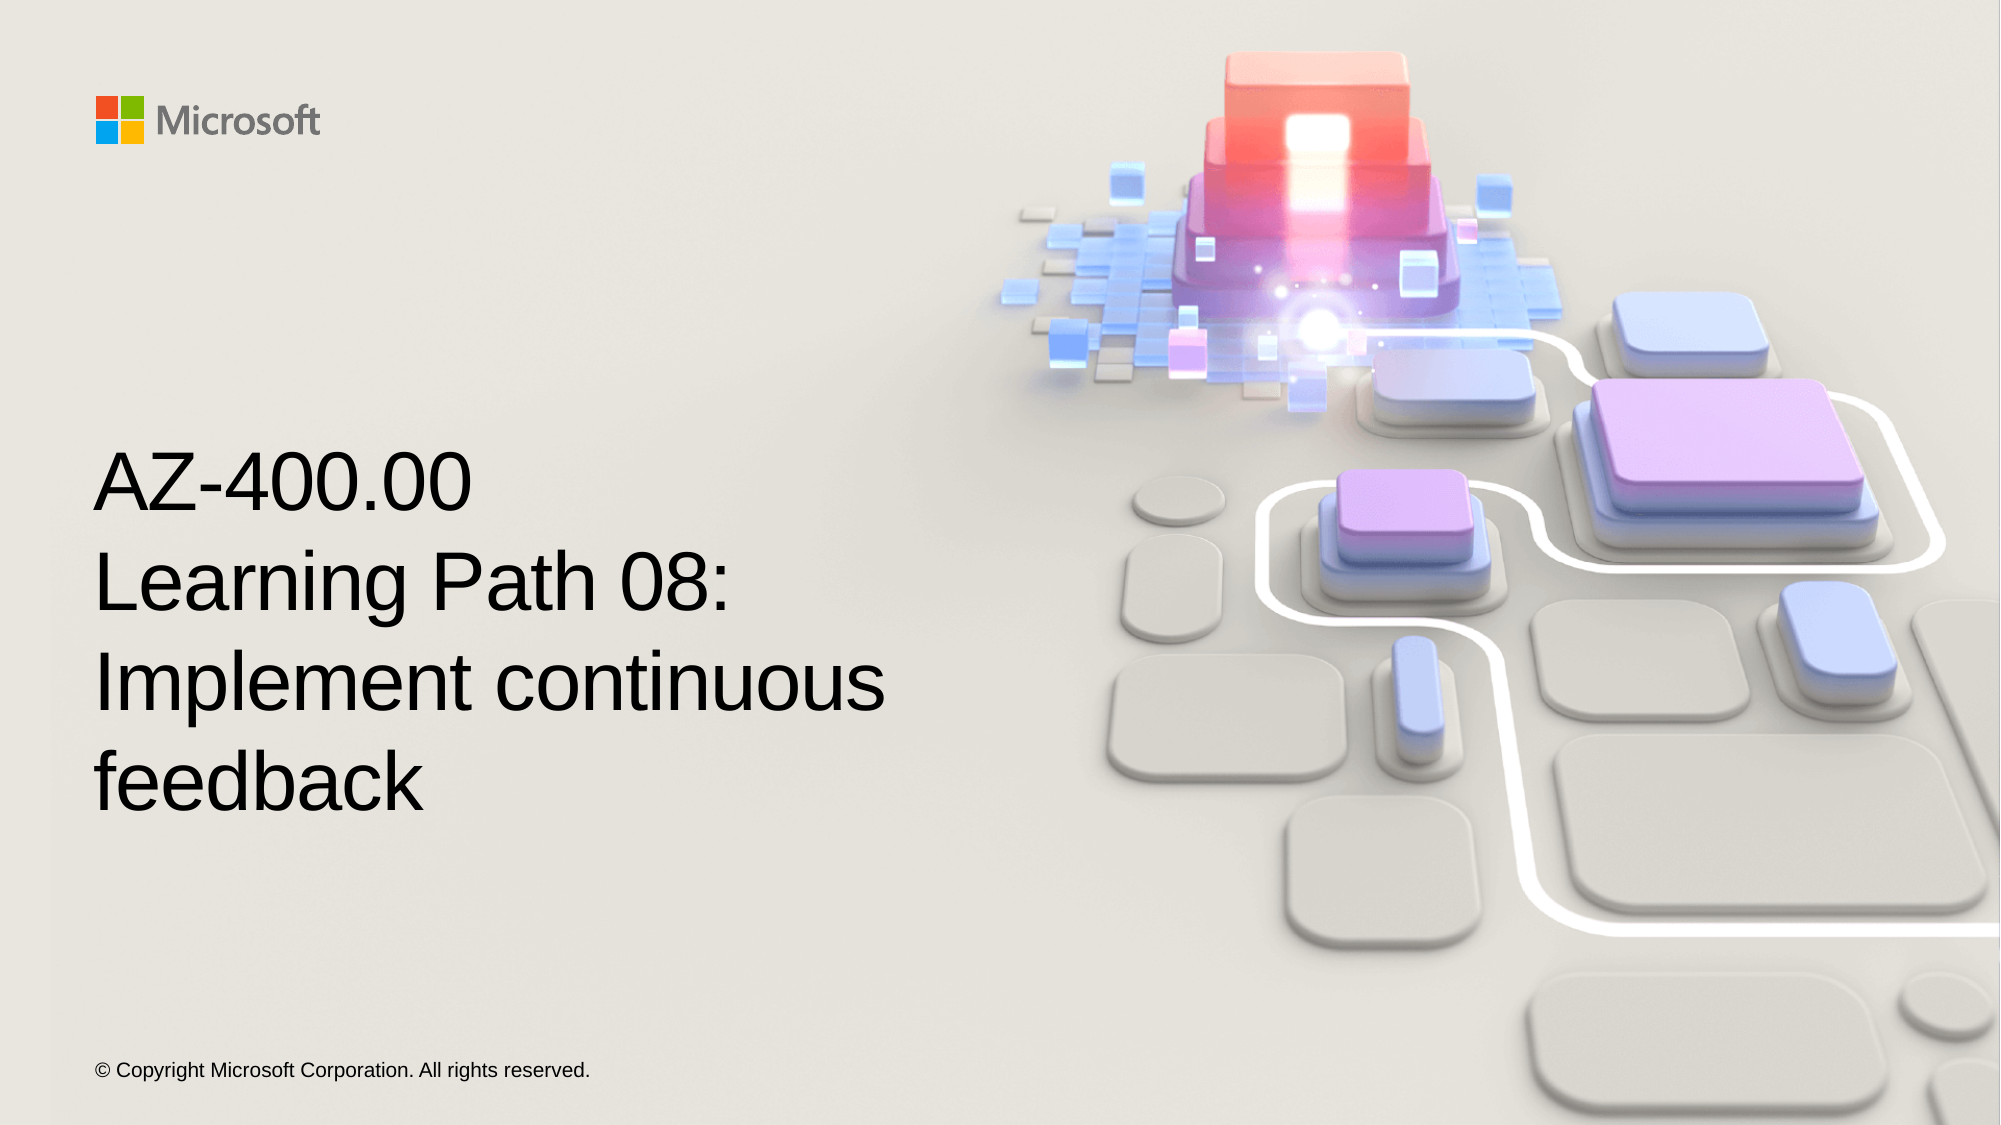

# AZ-400.00 Learning Path 08: Implement continuous feedback